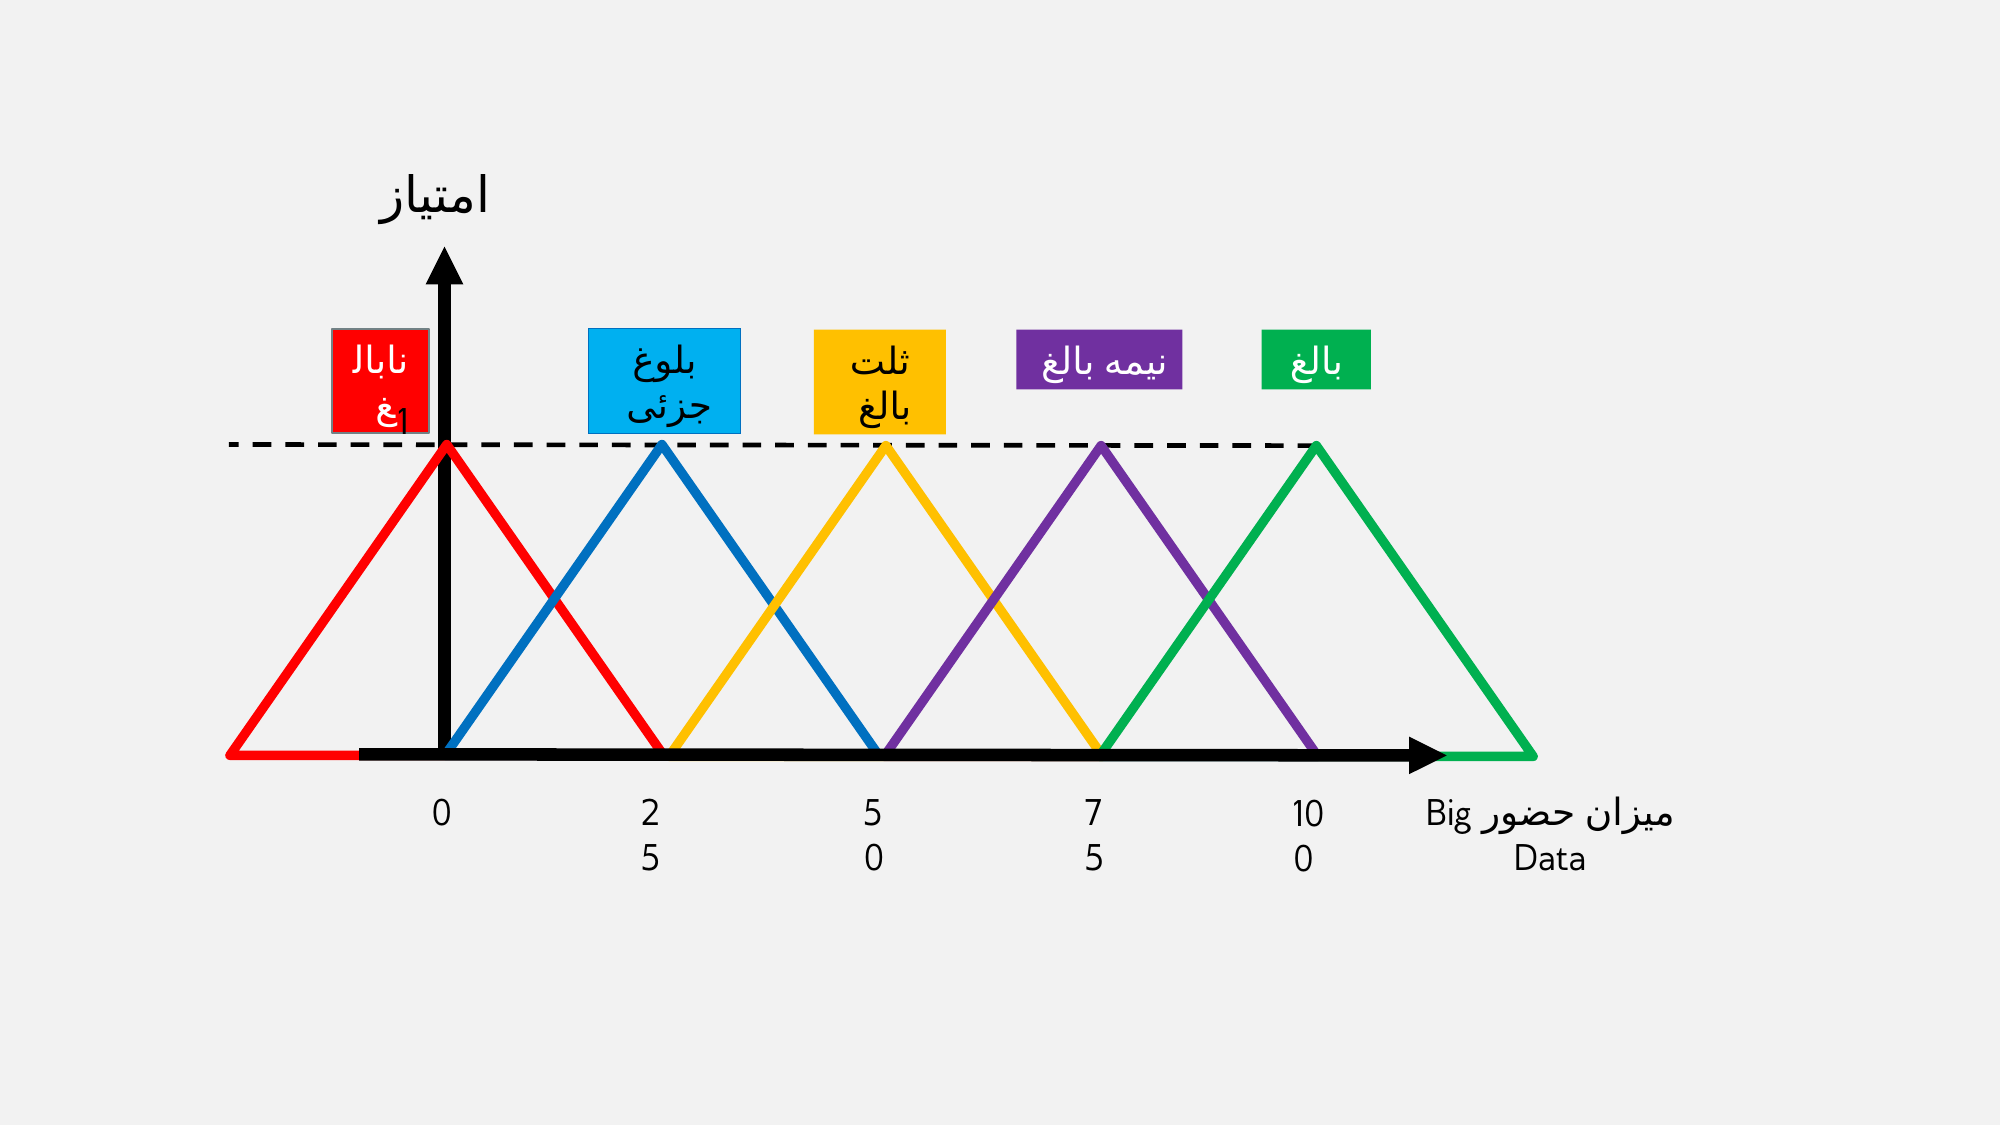

امتیاز
نابالغ
بلوغ جزئی
ثلت بالغ
نیمه بالغ
بالغ

1
50
75
0
25
100
میزان حضور Big Data